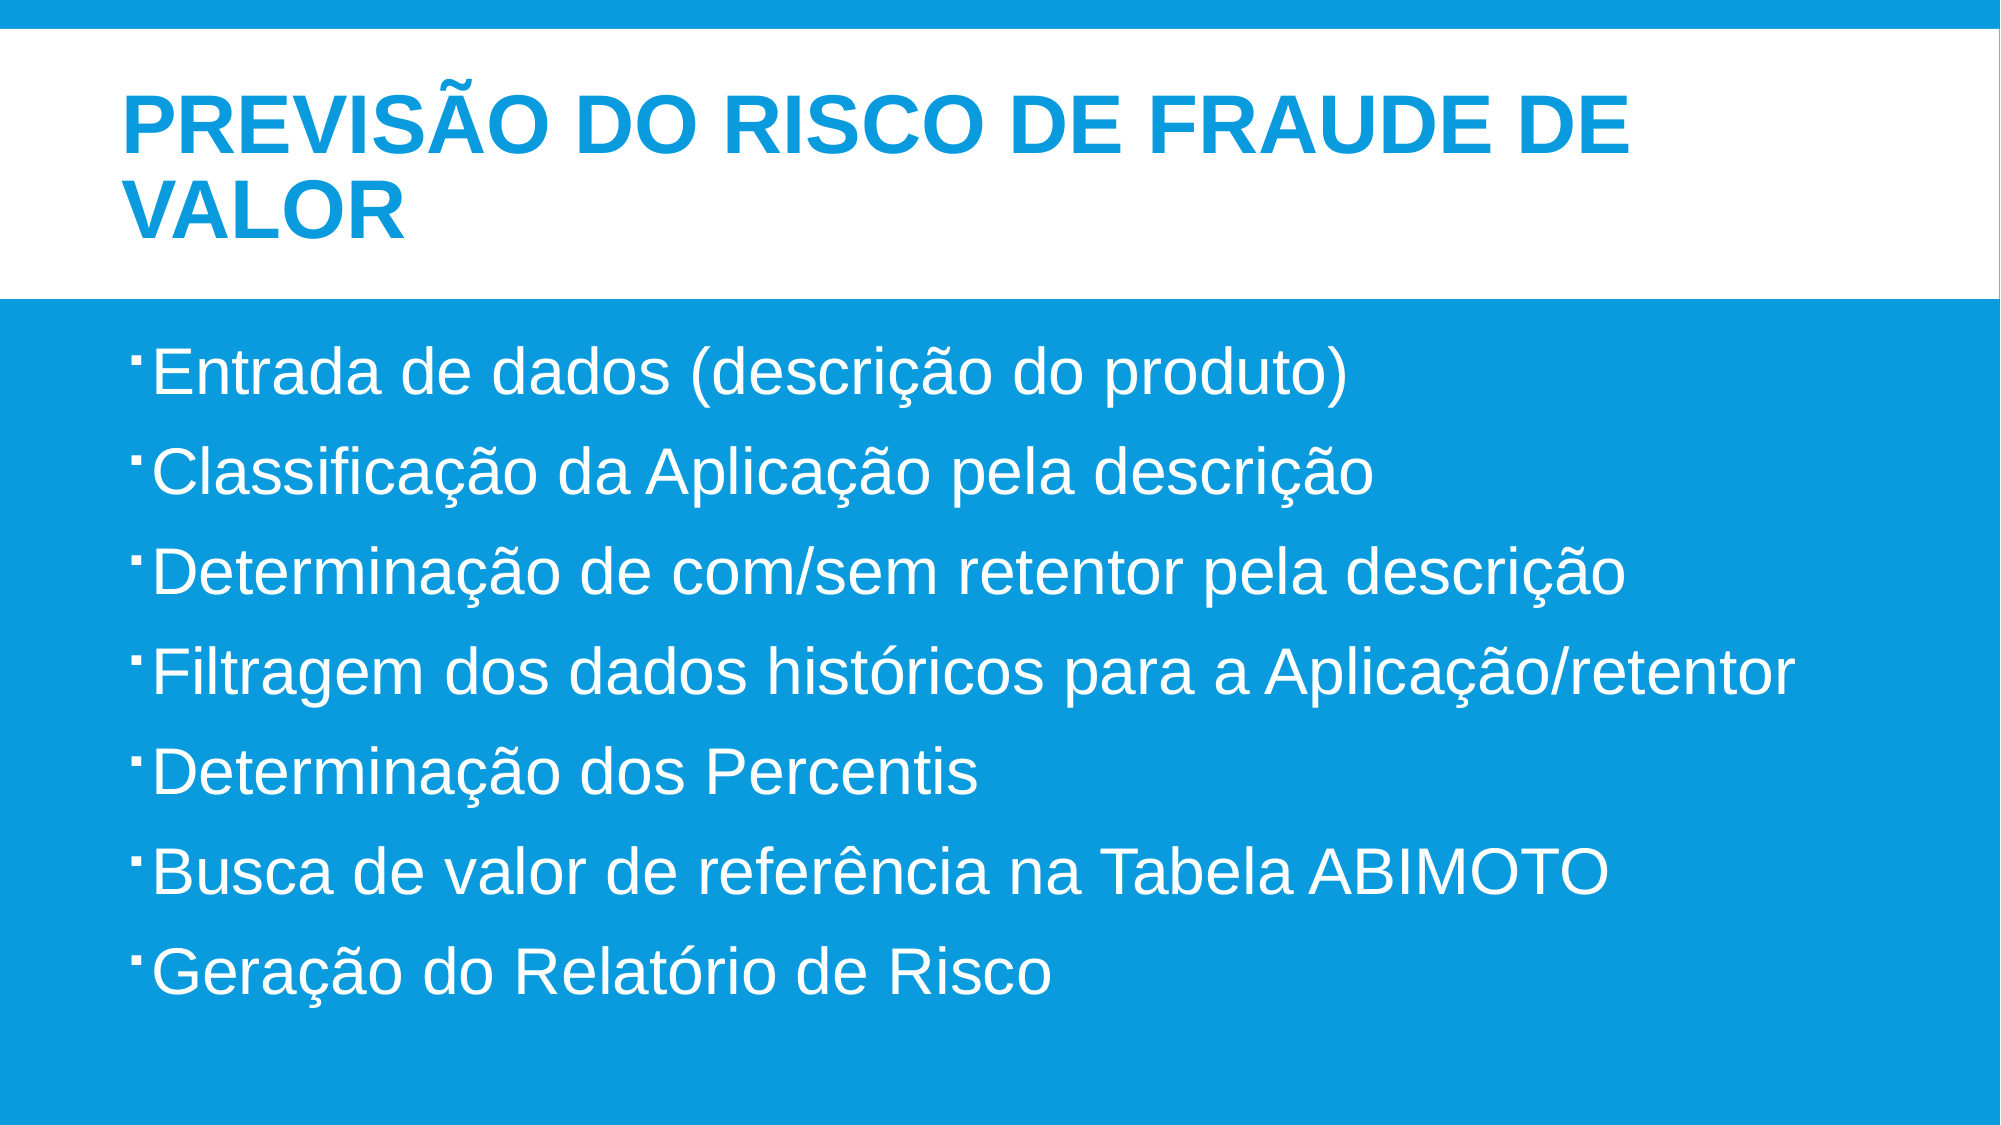

# Previsão do Risco de Fraude de Valor
Entrada de dados (descrição do produto)
Classificação da Aplicação pela descrição
Determinação de com/sem retentor pela descrição
Filtragem dos dados históricos para a Aplicação/retentor
Determinação dos Percentis
Busca de valor de referência na Tabela ABIMOTO
Geração do Relatório de Risco